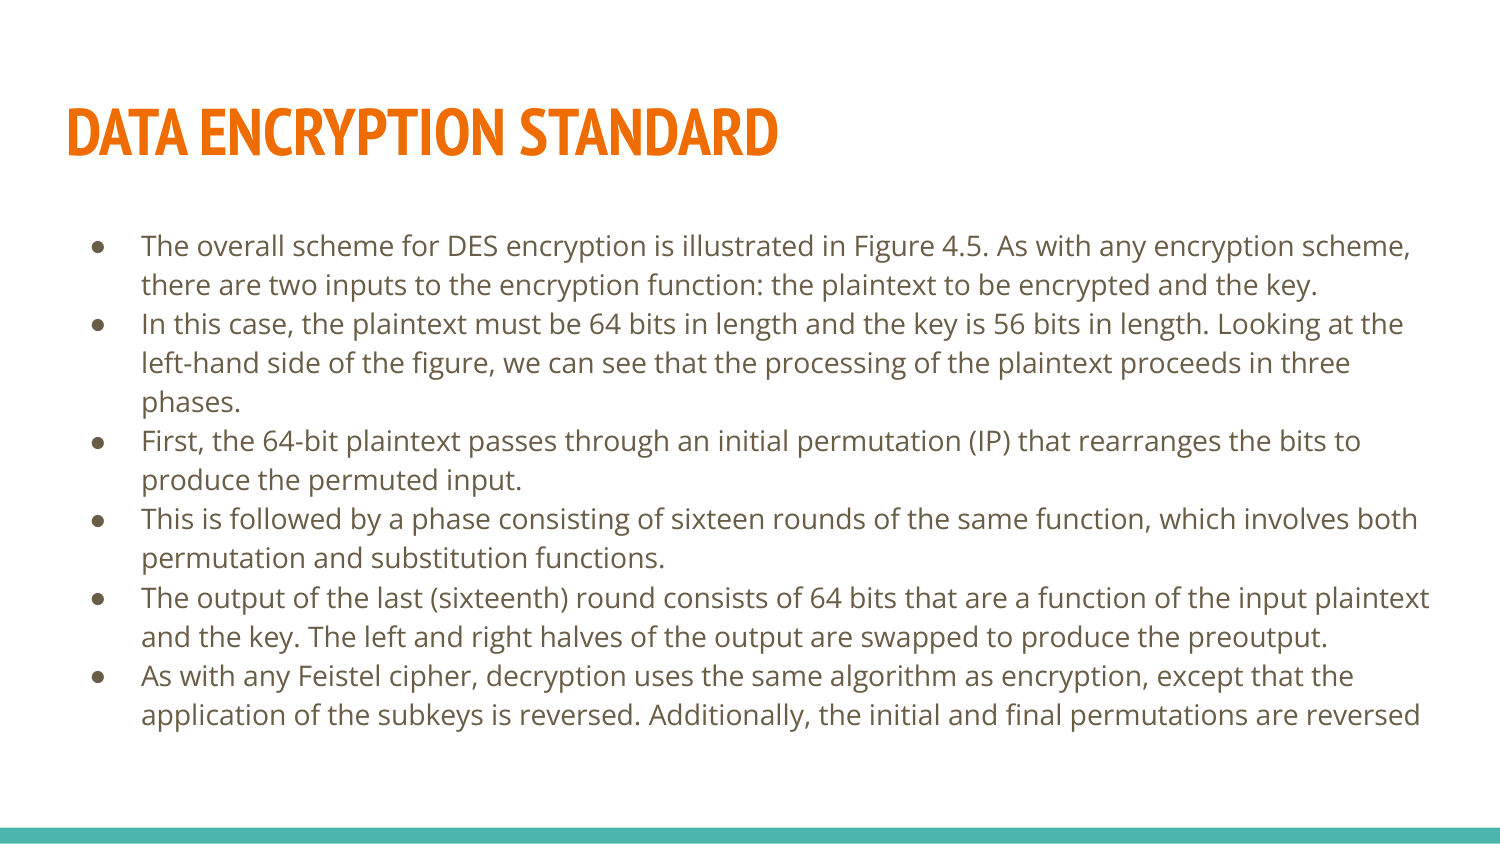

# DATA ENCRYPTION STANDARD

The overall scheme for DES encryption is illustrated in Figure 4.5. As with any encryption scheme, there are two inputs to the encryption function: the plaintext to be encrypted and the key.
In this case, the plaintext must be 64 bits in length and the key is 56 bits in length. Looking at the left-hand side of the figure, we can see that the processing of the plaintext proceeds in three phases.
First, the 64-bit plaintext passes through an initial permutation (IP) that rearranges the bits to produce the permuted input.
This is followed by a phase consisting of sixteen rounds of the same function, which involves both permutation and substitution functions.
The output of the last (sixteenth) round consists of 64 bits that are a function of the input plaintext and the key. The left and right halves of the output are swapped to produce the preoutput.
As with any Feistel cipher, decryption uses the same algorithm as encryption, except that the application of the subkeys is reversed. Additionally, the initial and final permutations are reversed